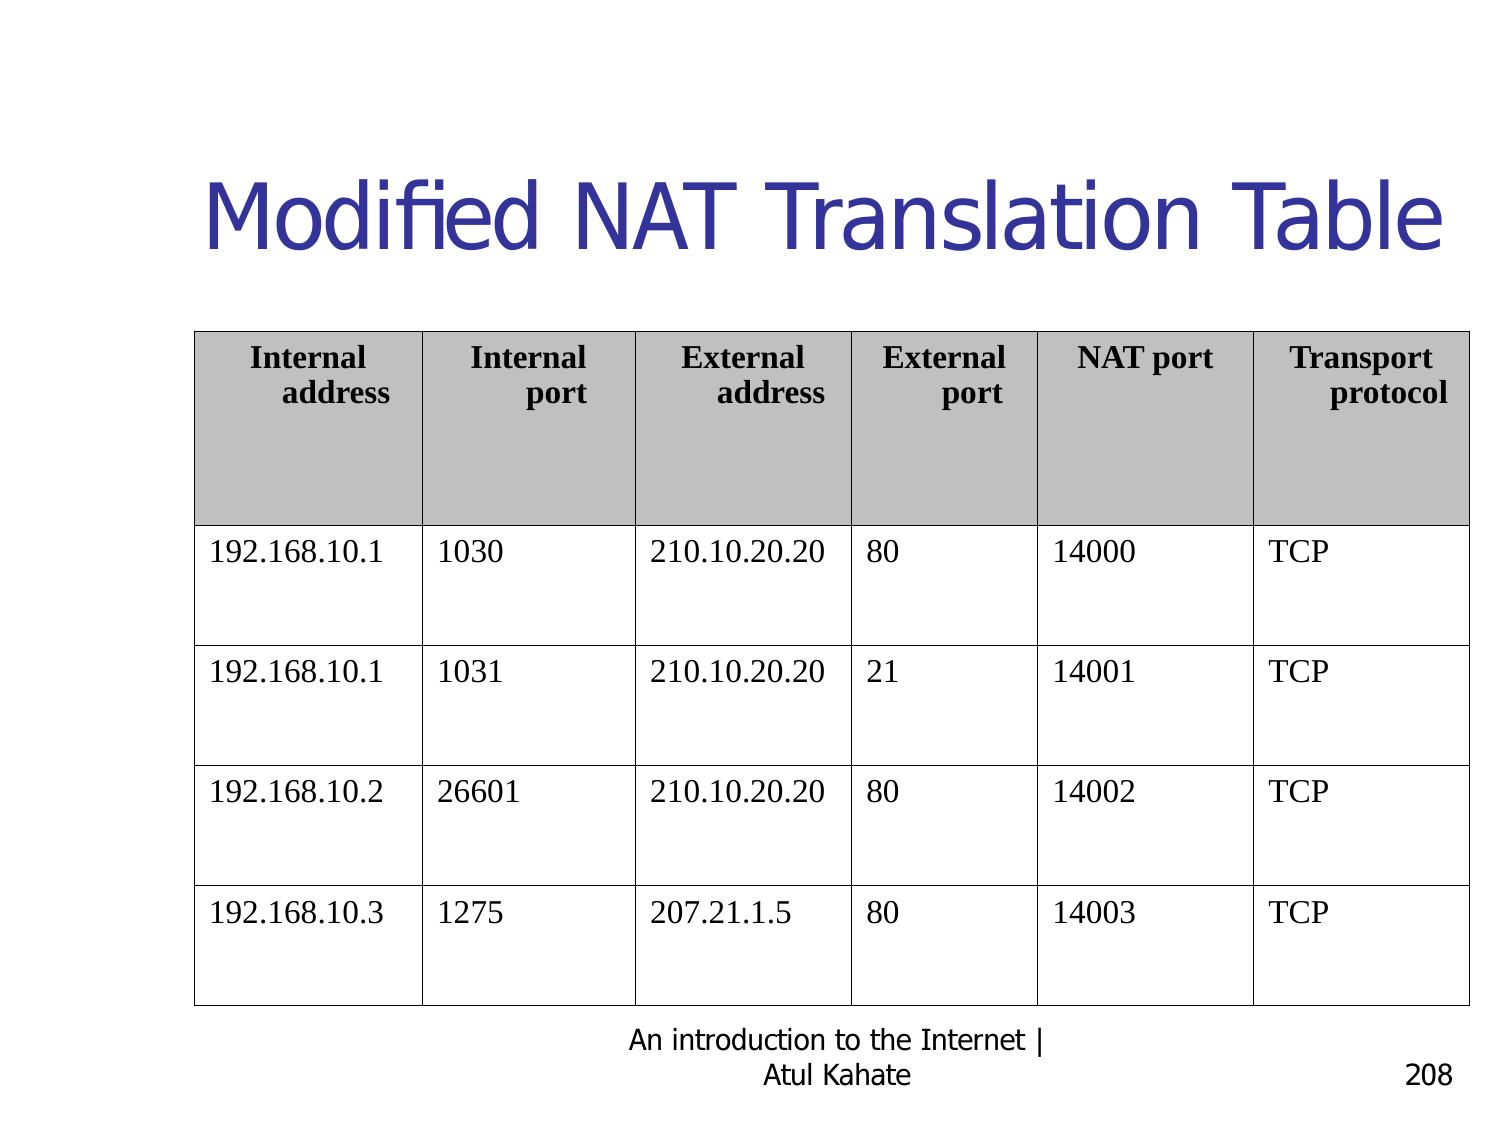

Modified NAT Translation Table
| Internal address | Internal port | External address | External port | NAT port | Transport protocol |
| --- | --- | --- | --- | --- | --- |
| 192.168.10.1 | 1030 | 210.10.20.20 | 80 | 14000 | TCP |
| 192.168.10.1 | 1031 | 210.10.20.20 | 21 | 14001 | TCP |
| 192.168.10.2 | 26601 | 210.10.20.20 | 80 | 14002 | TCP |
| 192.168.10.3 | 1275 | 207.21.1.5 | 80 | 14003 | TCP |
An introduction to the Internet | Atul Kahate
208